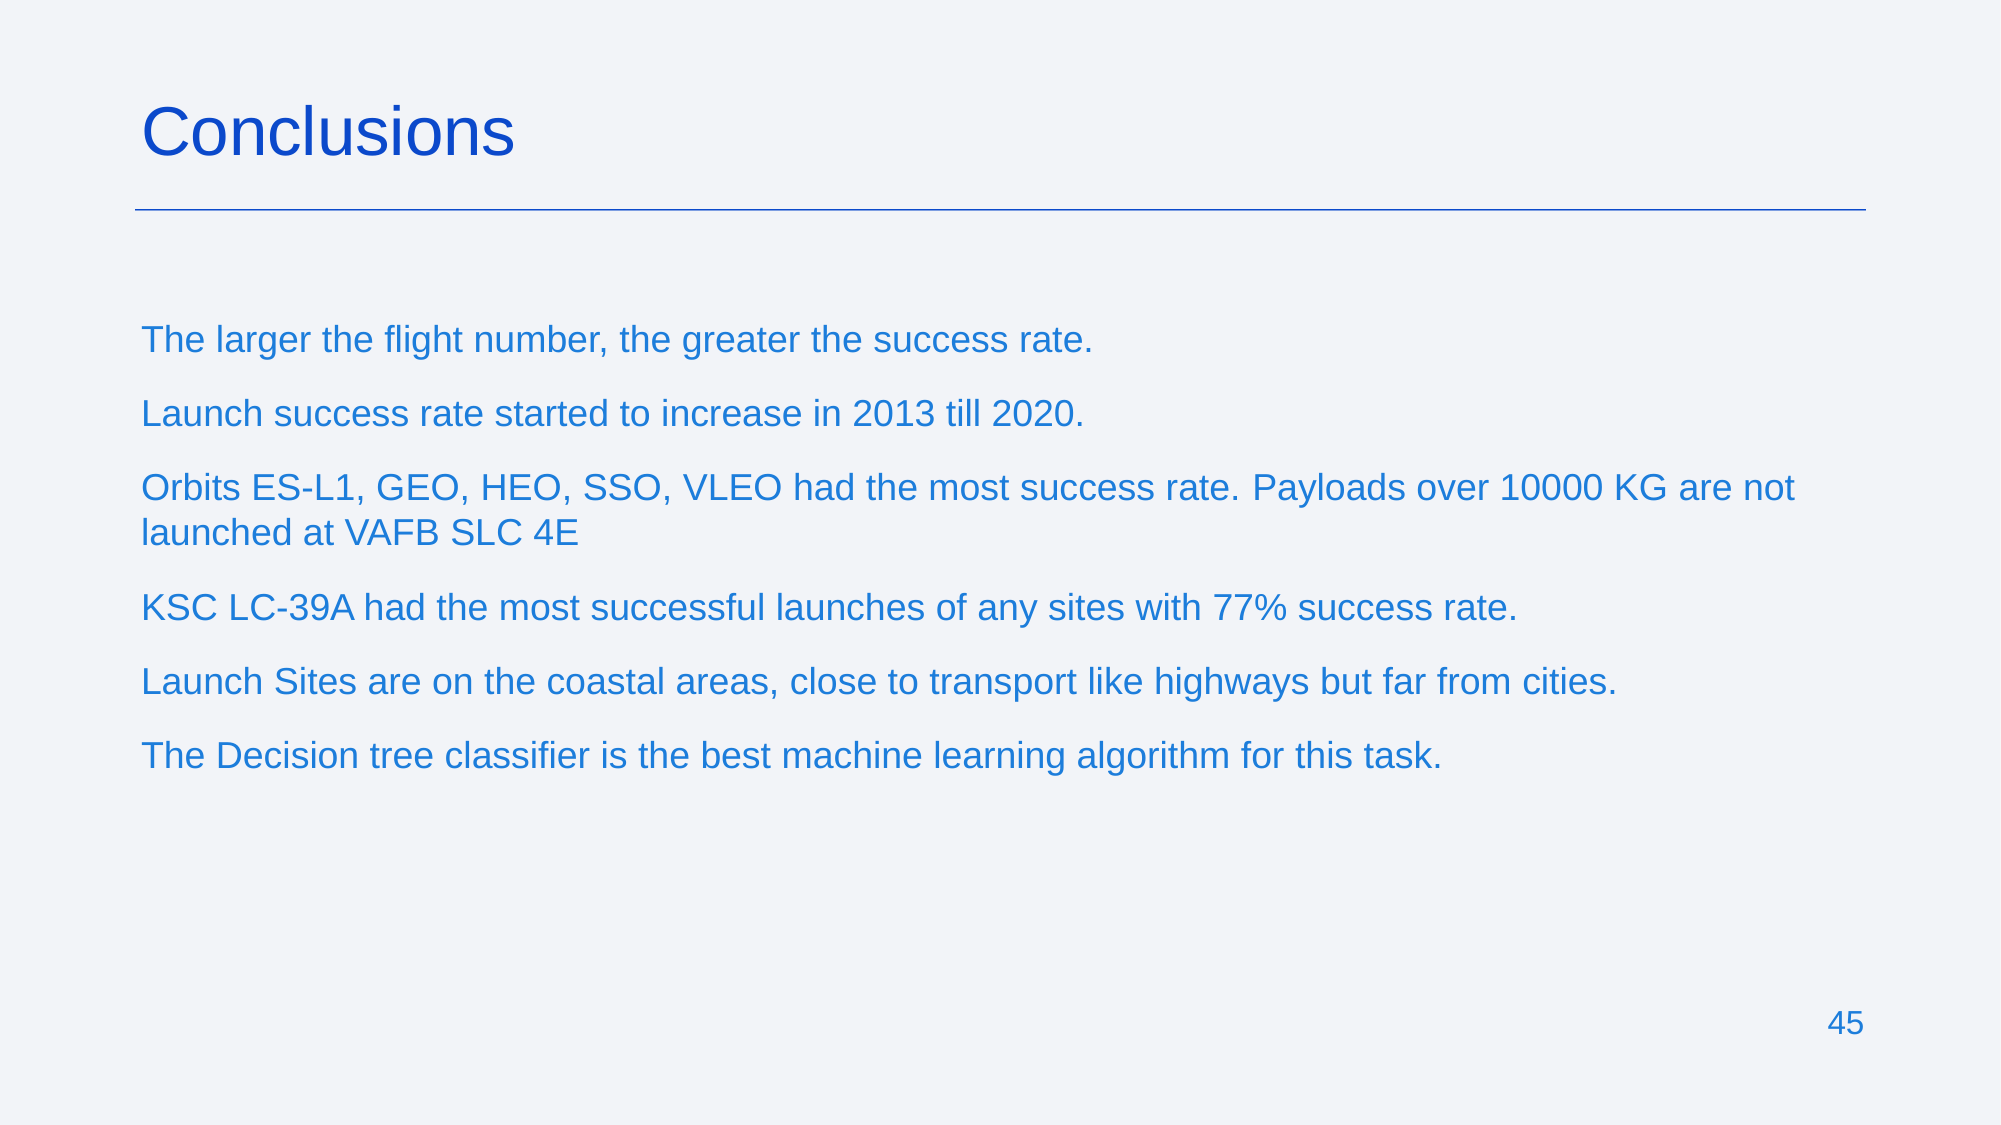

Conclusions
The larger the flight number, the greater the success rate.
Launch success rate started to increase in 2013 till 2020.
Orbits ES-L1, GEO, HEO, SSO, VLEO had the most success rate. Payloads over 10000 KG are not launched at VAFB SLC 4E
KSC LC-39A had the most successful launches of any sites with 77% success rate.
Launch Sites are on the coastal areas, close to transport like highways but far from cities.
The Decision tree classifier is the best machine learning algorithm for this task.
45